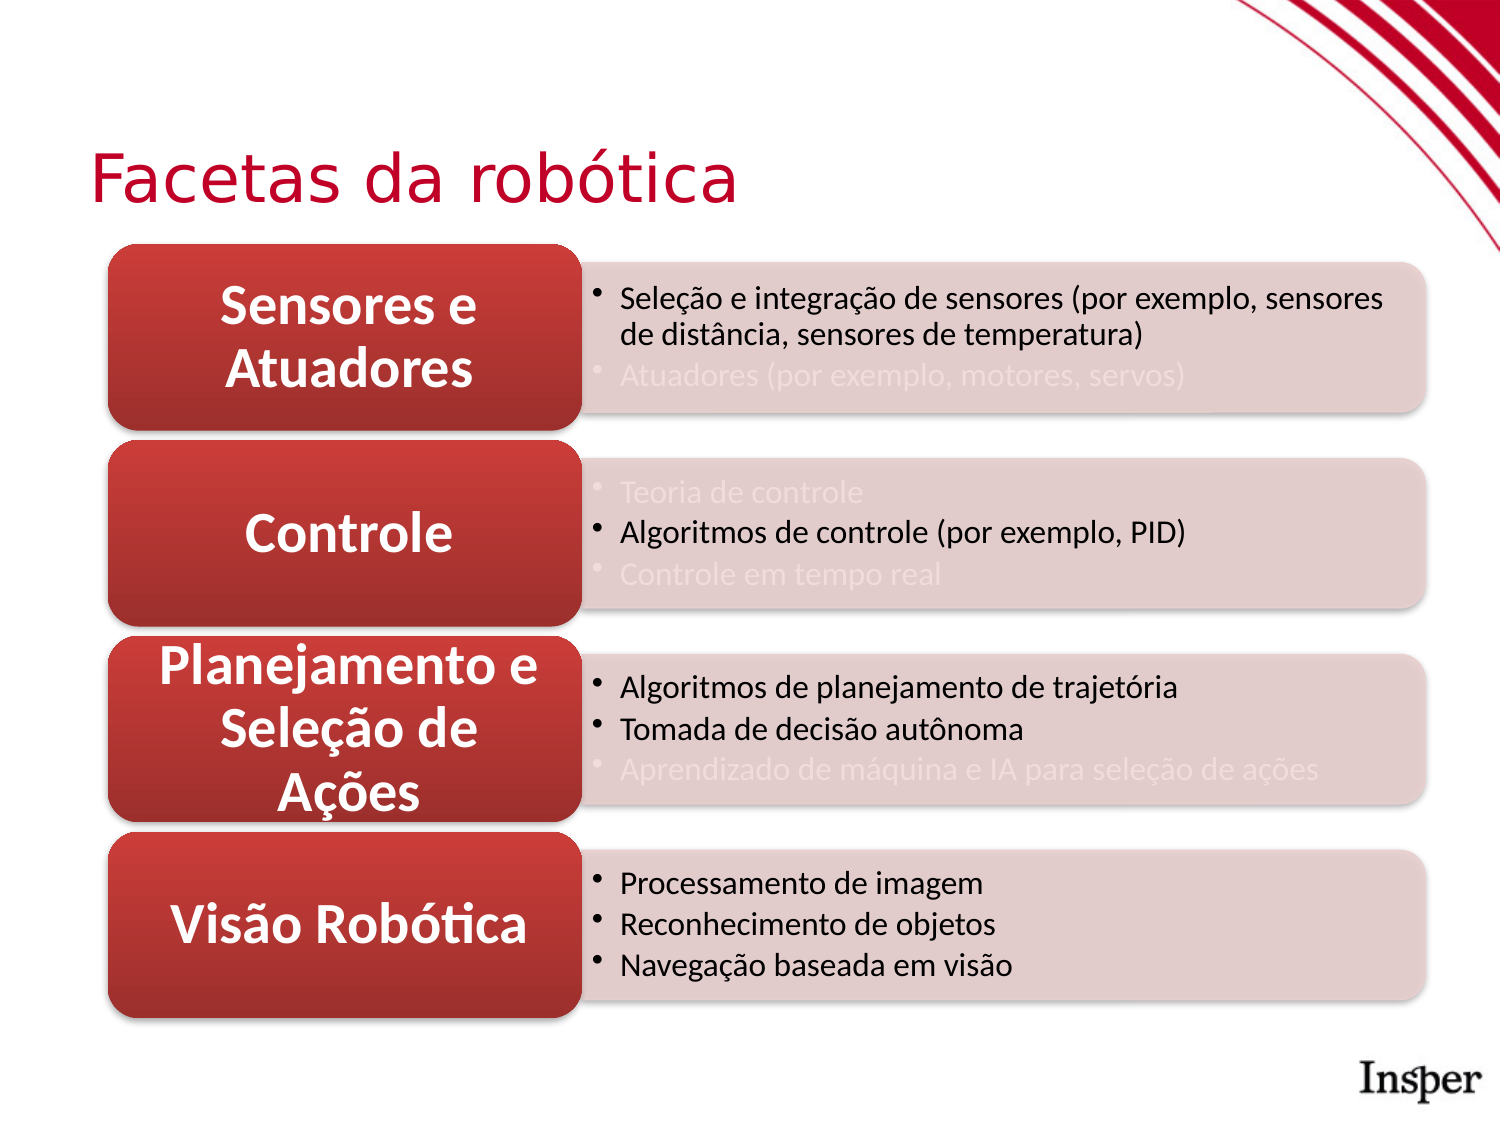

# Facetas da robótica
Seleção e integração de sensores (por exemplo, sensores de distância, sensores de temperatura)
Atuadores (por exemplo, motores, servos)
Sensores e Atuadores
Teoria de controle
Algoritmos de controle (por exemplo, PID)
Controle em tempo real
Controle
Algoritmos de planejamento de trajetória
Tomada de decisão autônoma
Aprendizado de máquina e IA para seleção de ações
Planejamento e Seleção de Ações
Processamento de imagem
Reconhecimento de objetos
Navegação baseada em visão
Visão Robótica